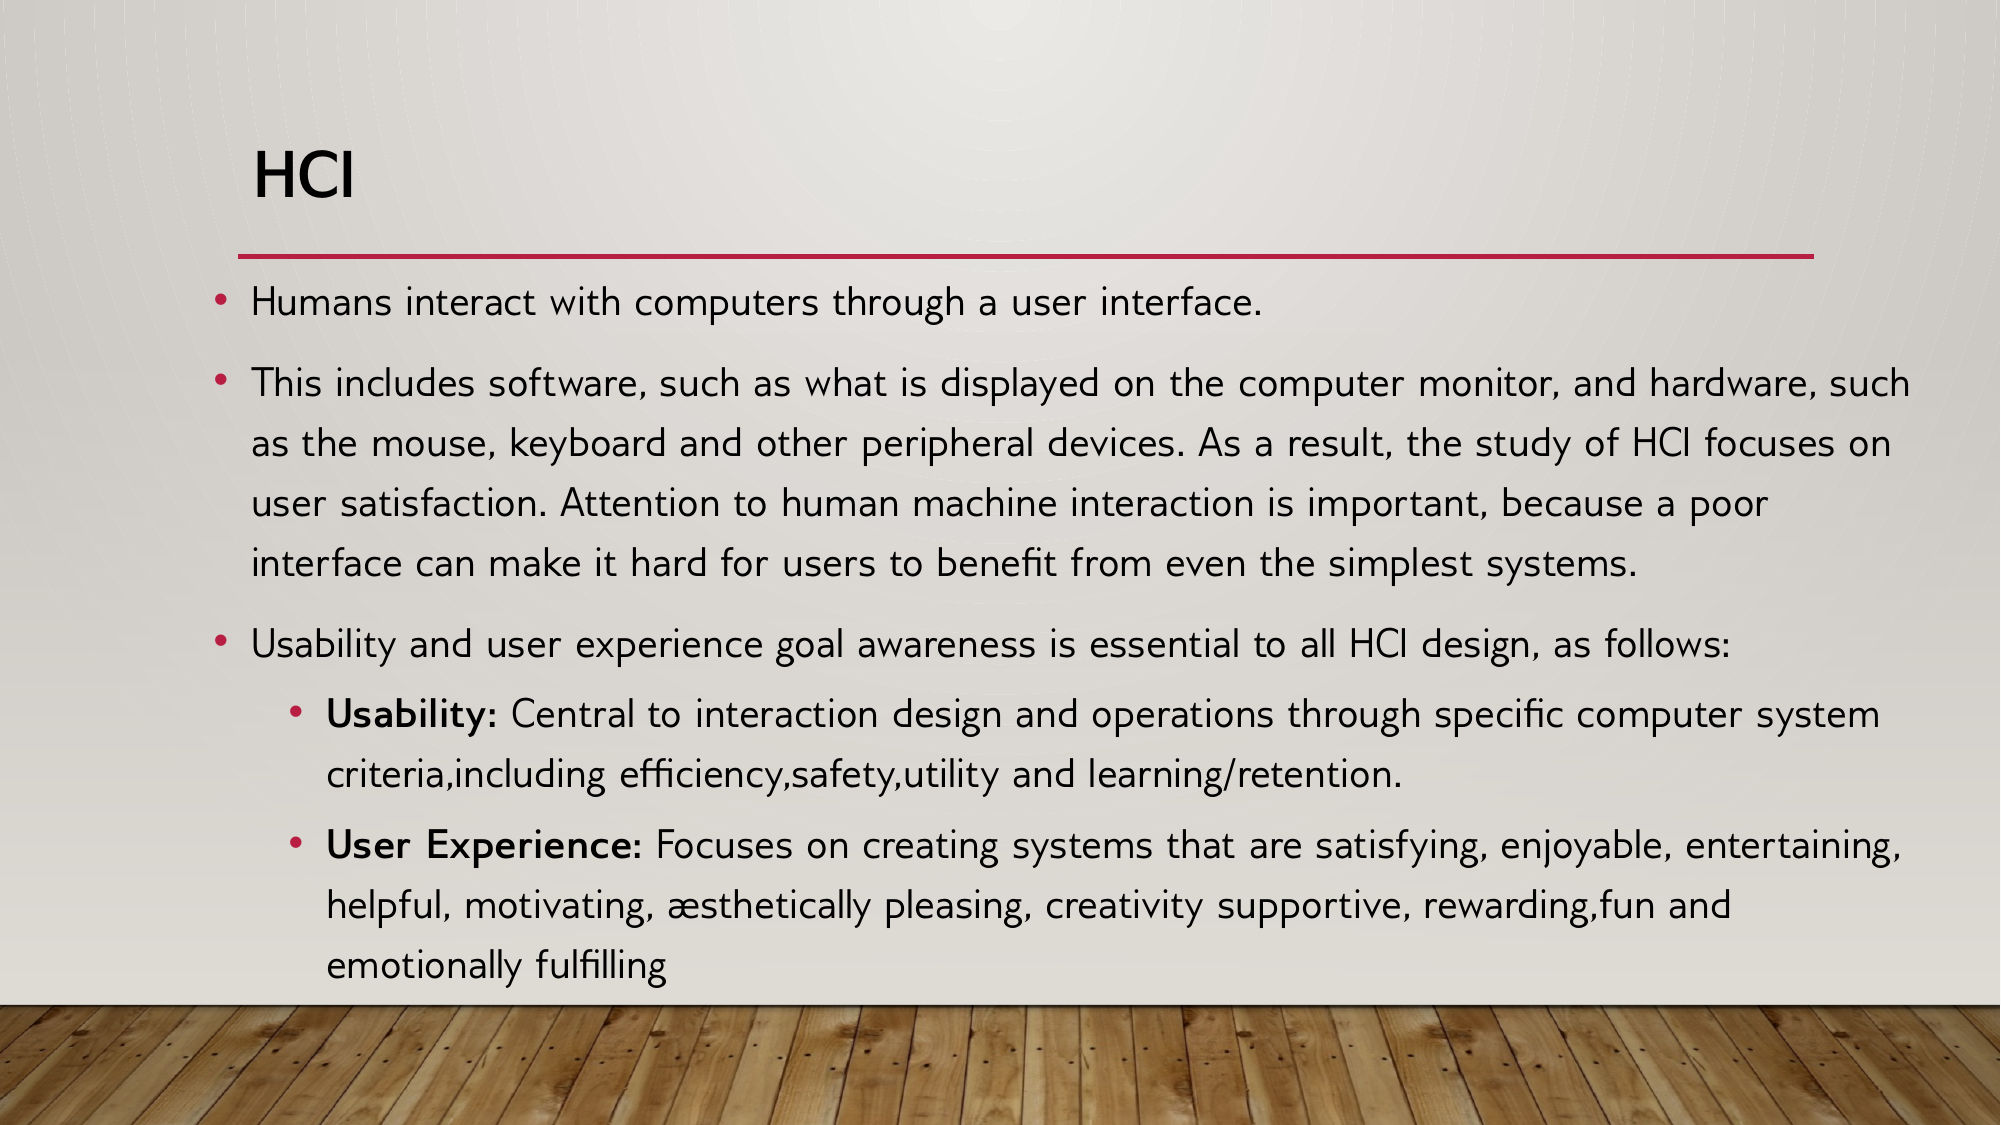

# HCI
Humans interact with computers through a user interface.
This includes software, such as what is displayed on the computer monitor, and hardware, such as the mouse, keyboard and other peripheral devices. As a result, the study of HCI focuses on user satisfaction. Attention to human machine interaction is important, because a poor interface can make it hard for users to benefit from even the simplest systems.
Usability and user experience goal awareness is essential to all HCI design, as follows:
Usability: Central to interaction design and operations through specific computer system criteria,including efficiency,safety,utility and learning/retention.
User Experience: Focuses on creating systems that are satisfying, enjoyable, entertaining, helpful, motivating, aesthetically pleasing, creativity supportive, rewarding,fun and emotionally fulfilling